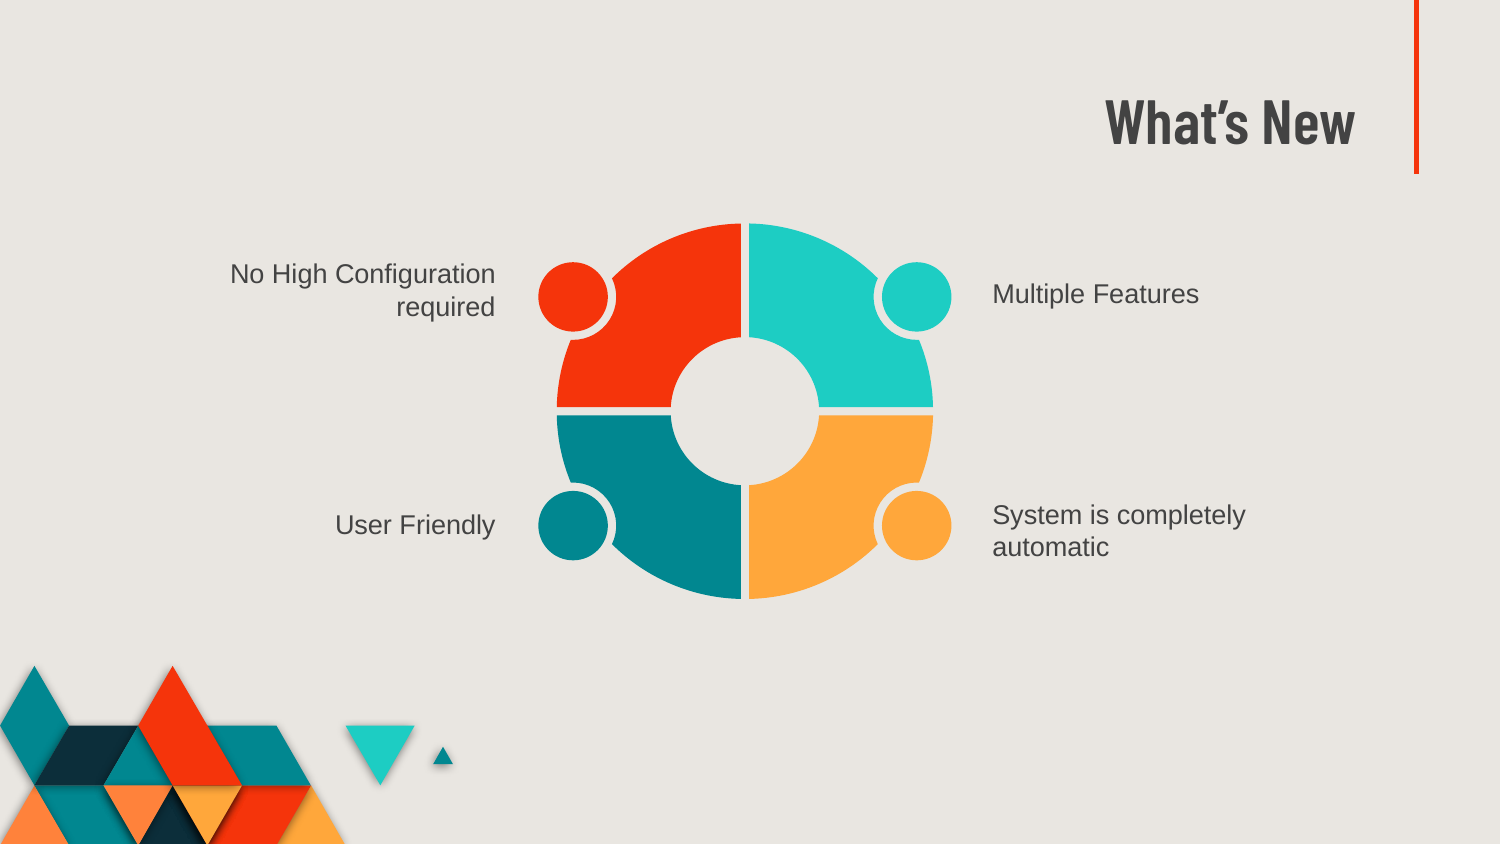

What’s New

# No High Configuration required
Multiple Features
System is completely
automatic
User Friendly